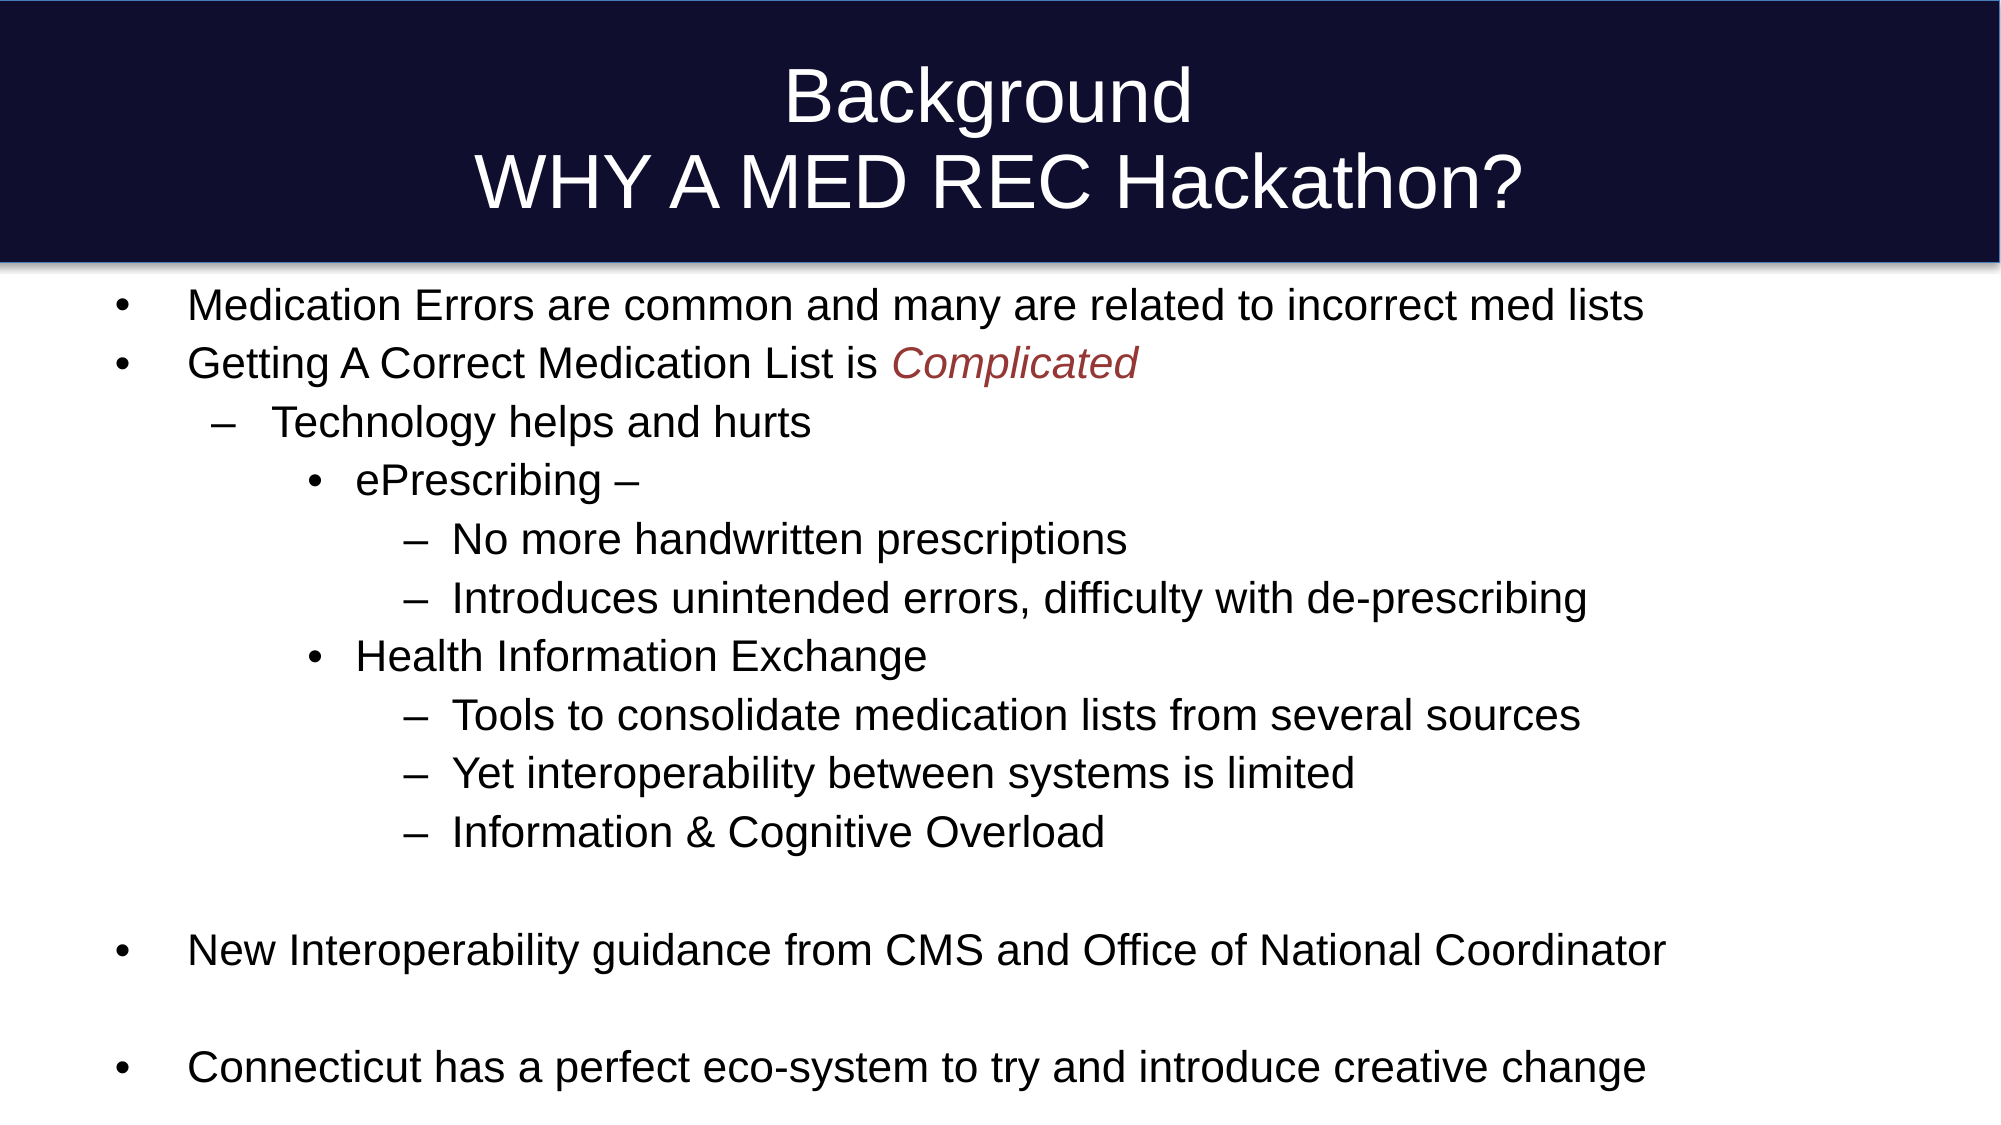

# Background WHY A MED REC Hackathon?
Medication Errors are common and many are related to incorrect med lists
Getting A Correct Medication List is Complicated
Technology helps and hurts
ePrescribing –
No more handwritten prescriptions
Introduces unintended errors, difficulty with de-prescribing
Health Information Exchange
Tools to consolidate medication lists from several sources
Yet interoperability between systems is limited
Information & Cognitive Overload

New Interoperability guidance from CMS and Office of National Coordinator

Connecticut has a perfect eco-system to try and introduce creative change